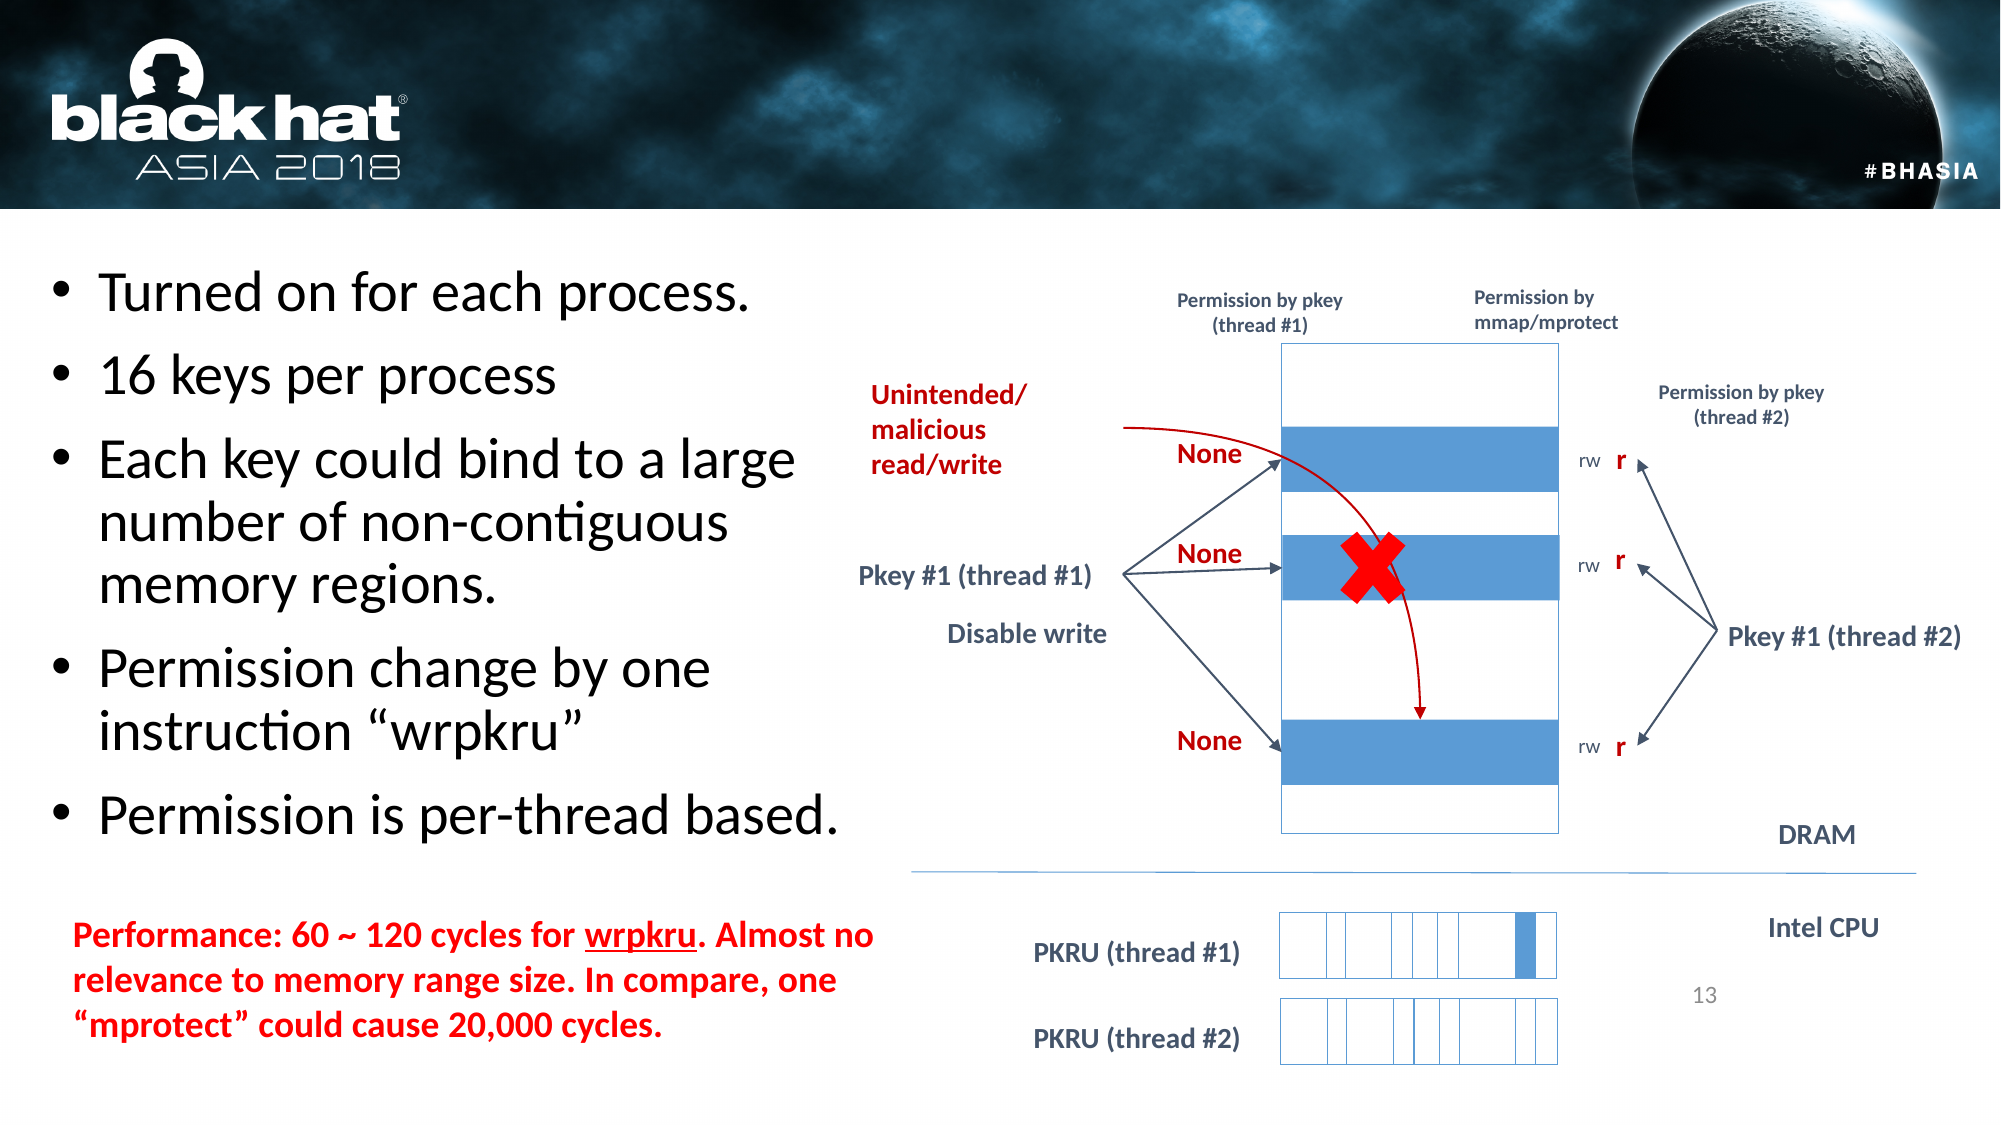

#
Turned on for each process.
16 keys per process
Each key could bind to a large number of non-contiguous memory regions.
Permission change by one instruction “wrpkru”
Permission is per-thread based.
Permission by
mmap/mprotect
Permission by pkey
(thread #1)

Unintended/malicious read/write
Permission by pkey
(thread #2)

None
r
rw

None
r

rw
Pkey #1 (thread #1)
Disable write
Pkey #1 (thread #2)
None

r
rw
DRAM
Intel CPU
Performance: 60 ~ 120 cycles for wrpkru. Almost no relevance to memory range size. In compare, one “mprotect” could cause 20,000 cycles.

PKRU (thread #1)
13

PKRU (thread #2)